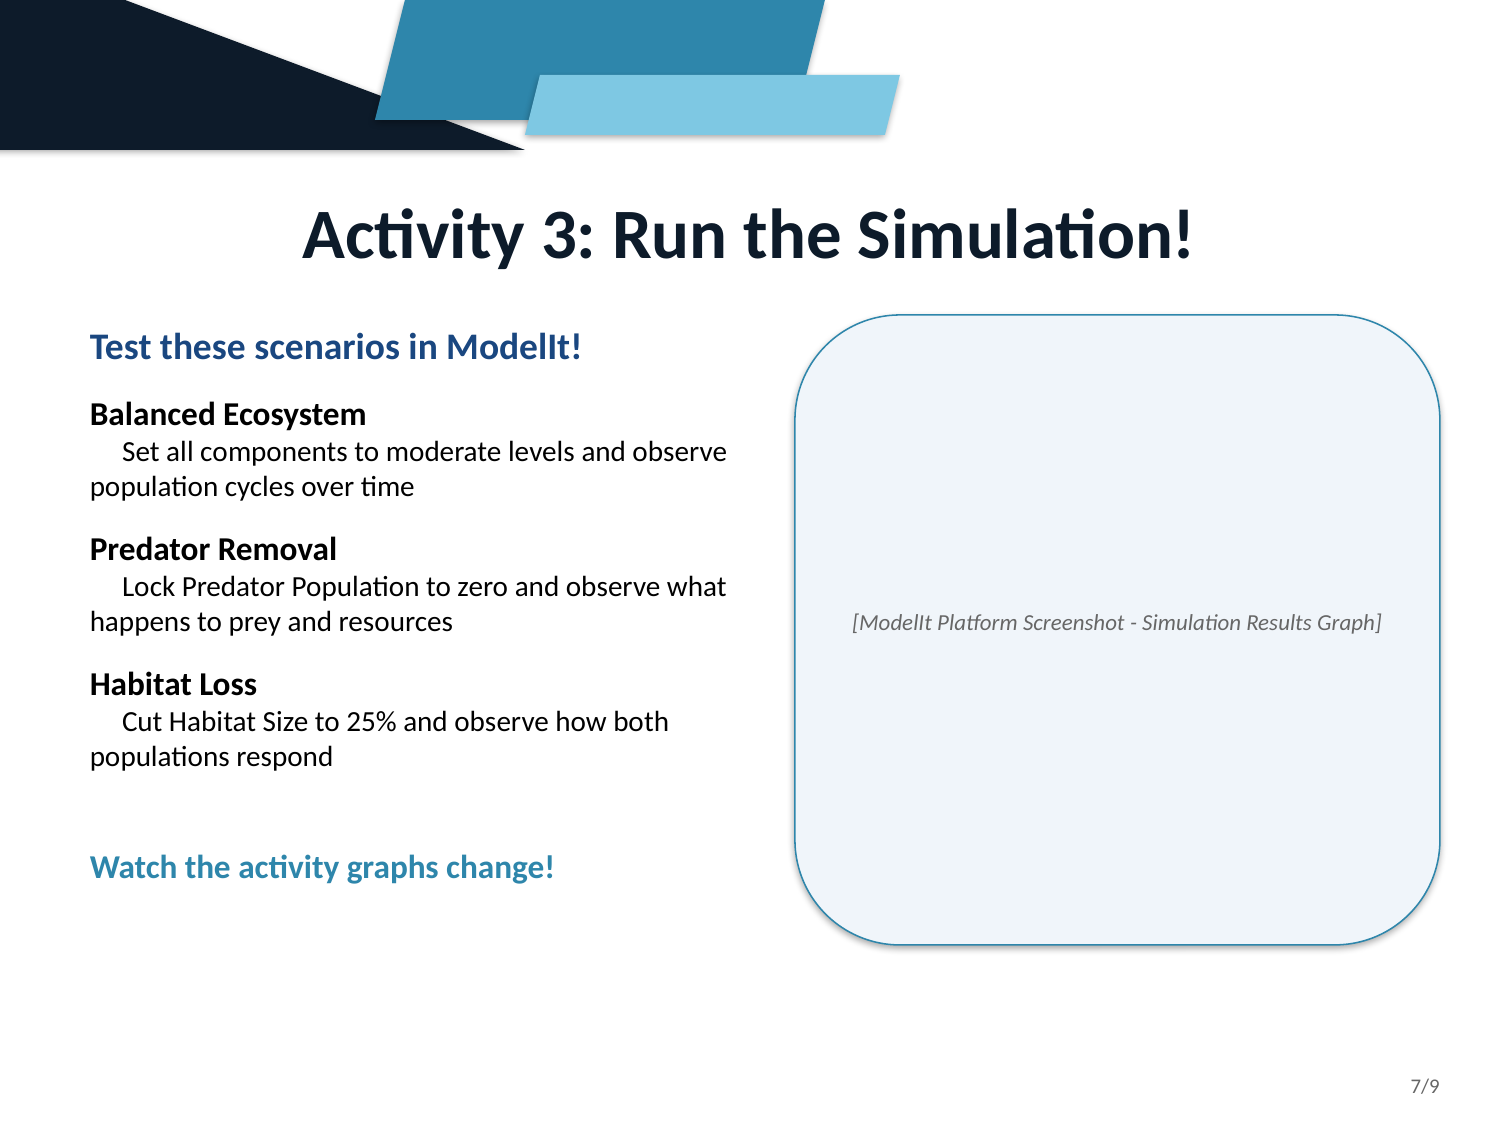

Activity 3: Run the Simulation!
Test these scenarios in ModelIt!
Balanced Ecosystem
     Set all components to moderate levels and observe population cycles over time
Predator Removal
     Lock Predator Population to zero and observe what happens to prey and resources
Habitat Loss
     Cut Habitat Size to 25% and observe how both populations respond
Watch the activity graphs change!

[ModelIt Platform Screenshot - Simulation Results Graph]
7/9